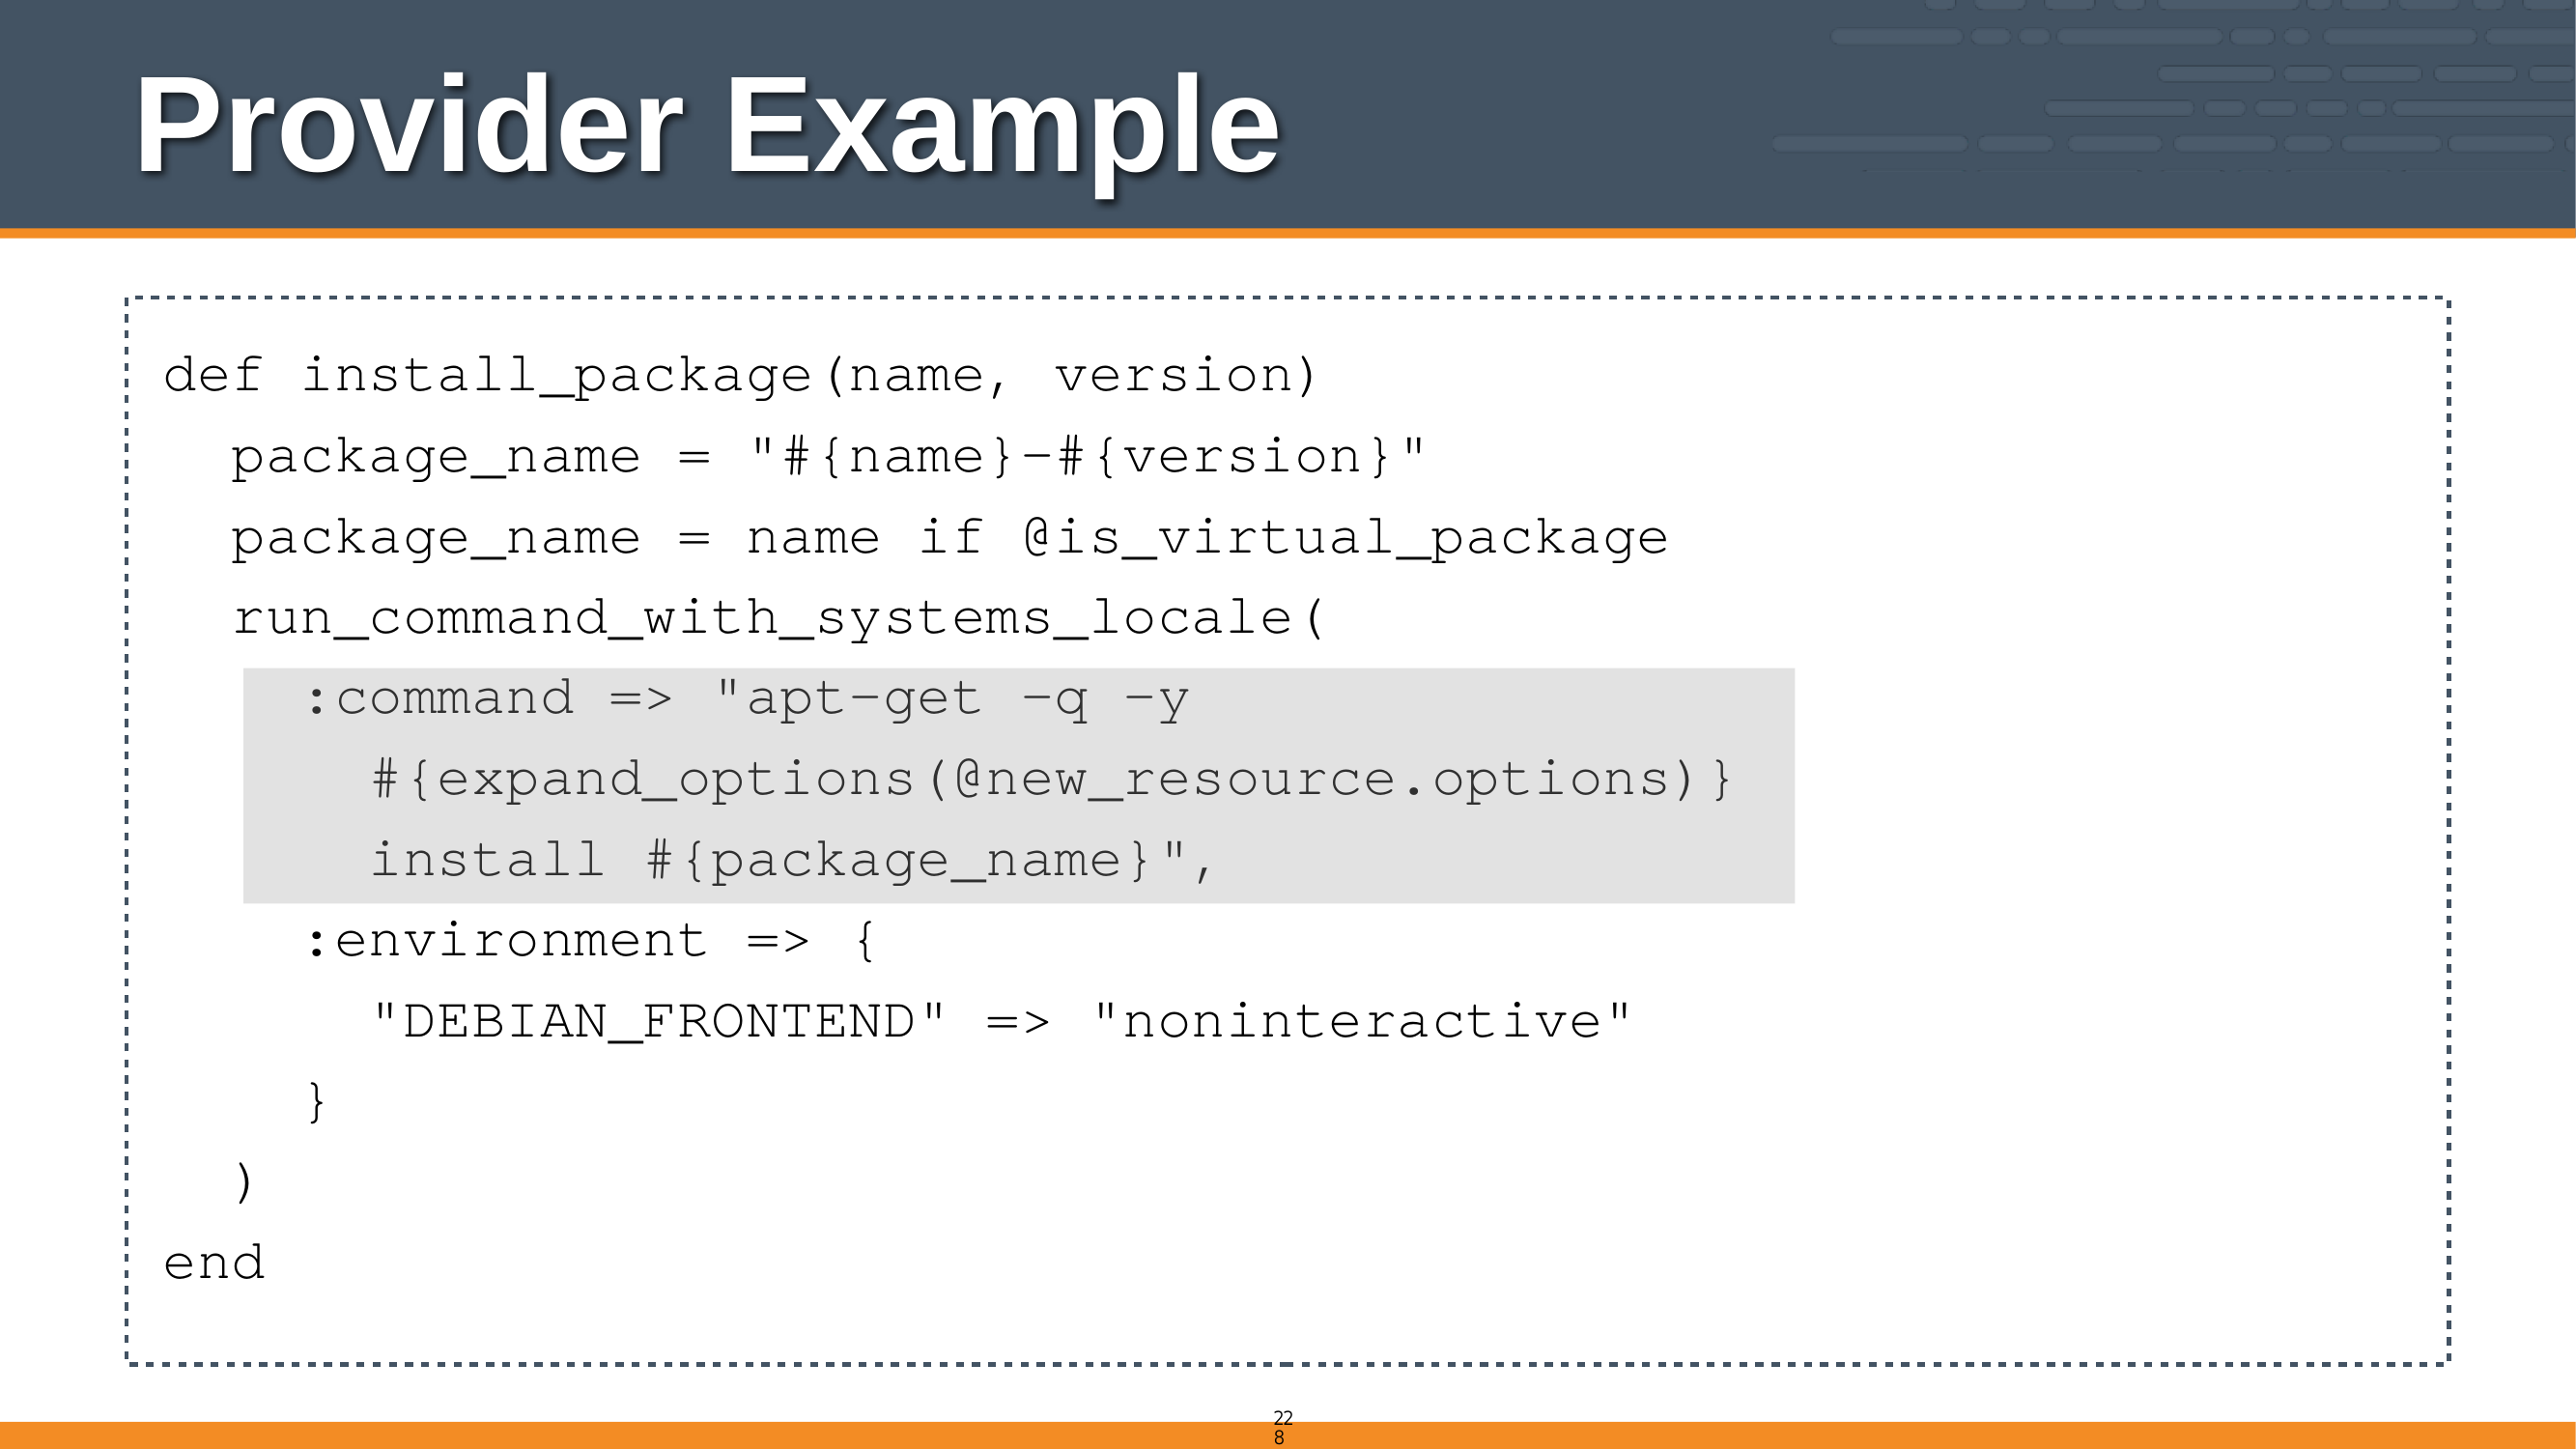

# Provider Example
def install_package(name, version)
  package_name = "#{name}-#{version}"
  package_name = name if @is_virtual_package
  run_command_with_systems_locale(
    :command => "apt-get -q -y
      #{expand_options(@new_resource.options)}
      install #{package_name}",
    :environment => {
      "DEBIAN_FRONTEND" => "noninteractive"
    }
  )
end

228